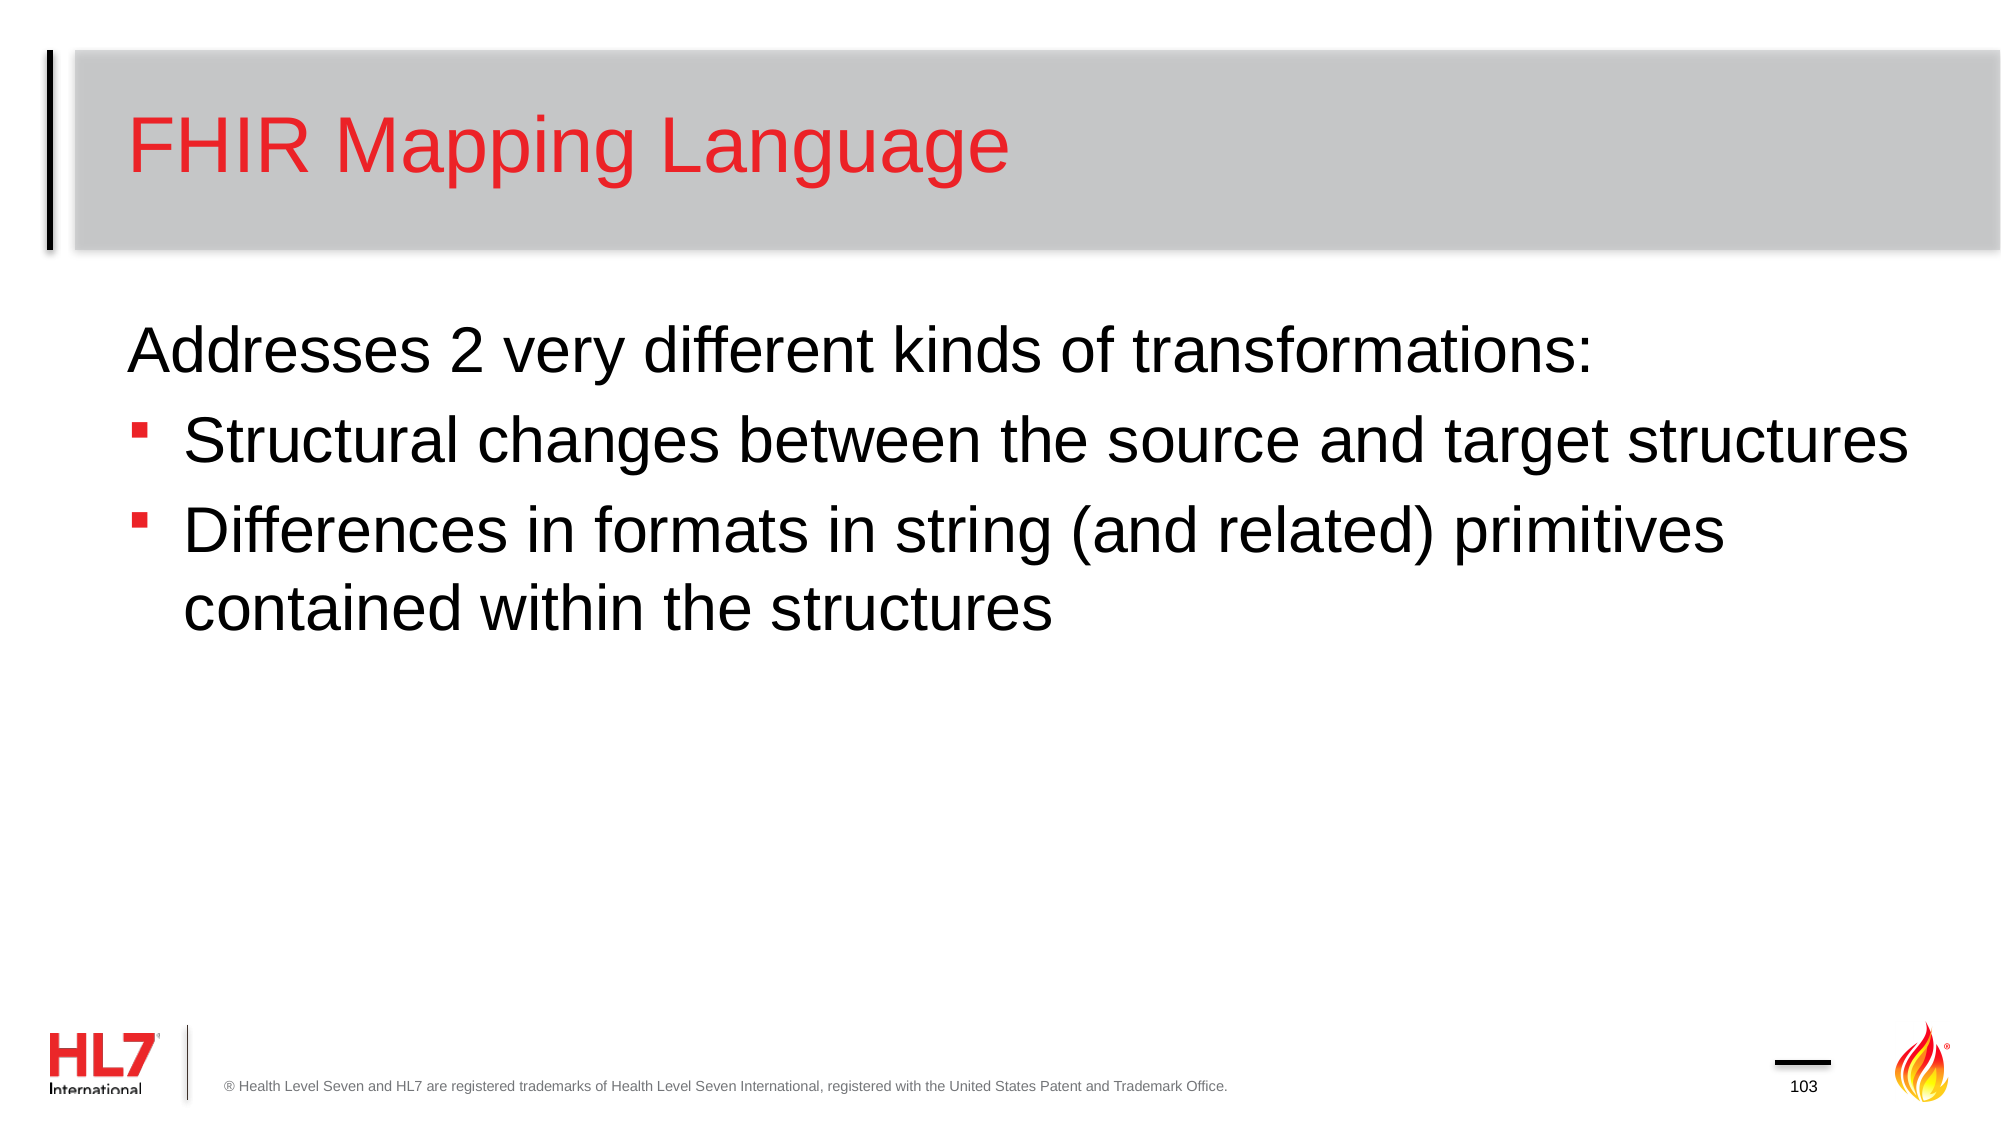

# FHIR Mapping Language
Addresses 2 very different kinds of transformations:
Structural changes between the source and target structures
Differences in formats in string (and related) primitives contained within the structures

® Health Level Seven and HL7 are registered trademarks of Health Level Seven International, registered with the United States Patent and Trademark Office.
103